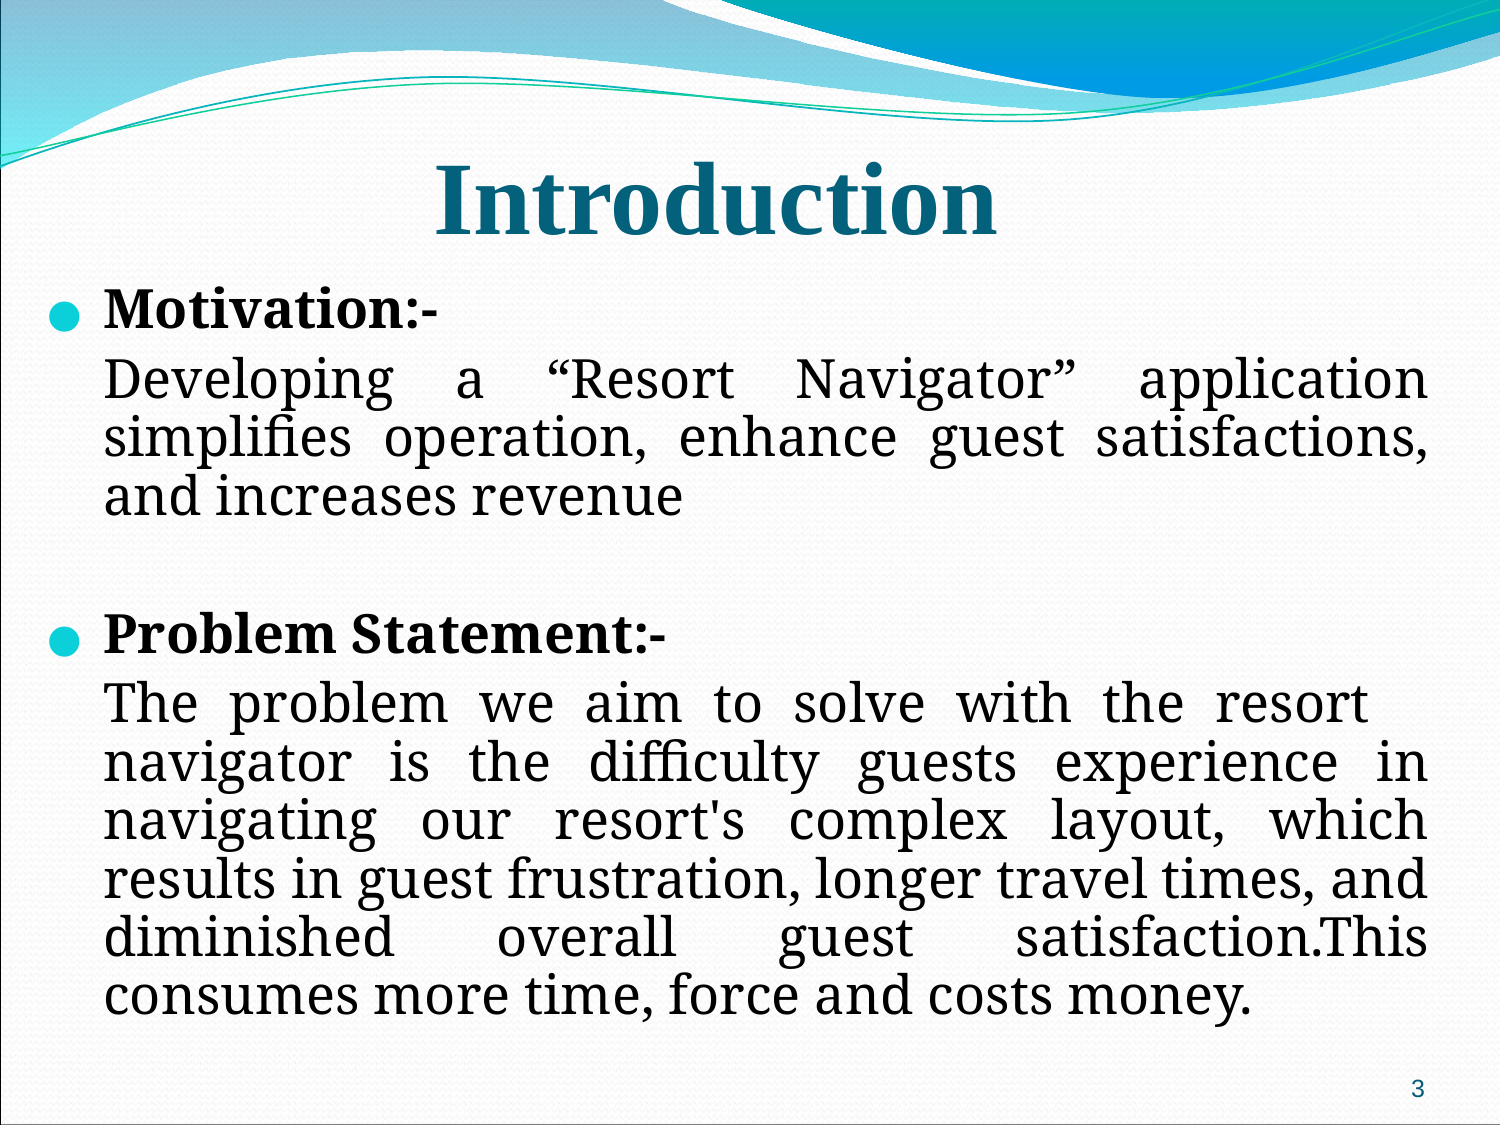

# Introduction
Motivation:-
Developing a “Resort Navigator” application simplifies operation, enhance guest satisfactions, and increases revenue

Problem Statement:-
The problem we aim to solve with the resort   navigator is the difficulty guests experience in navigating our resort's complex layout, which results in guest frustration, longer travel times, and diminished overall guest satisfaction.This consumes more time, force and costs money.

3